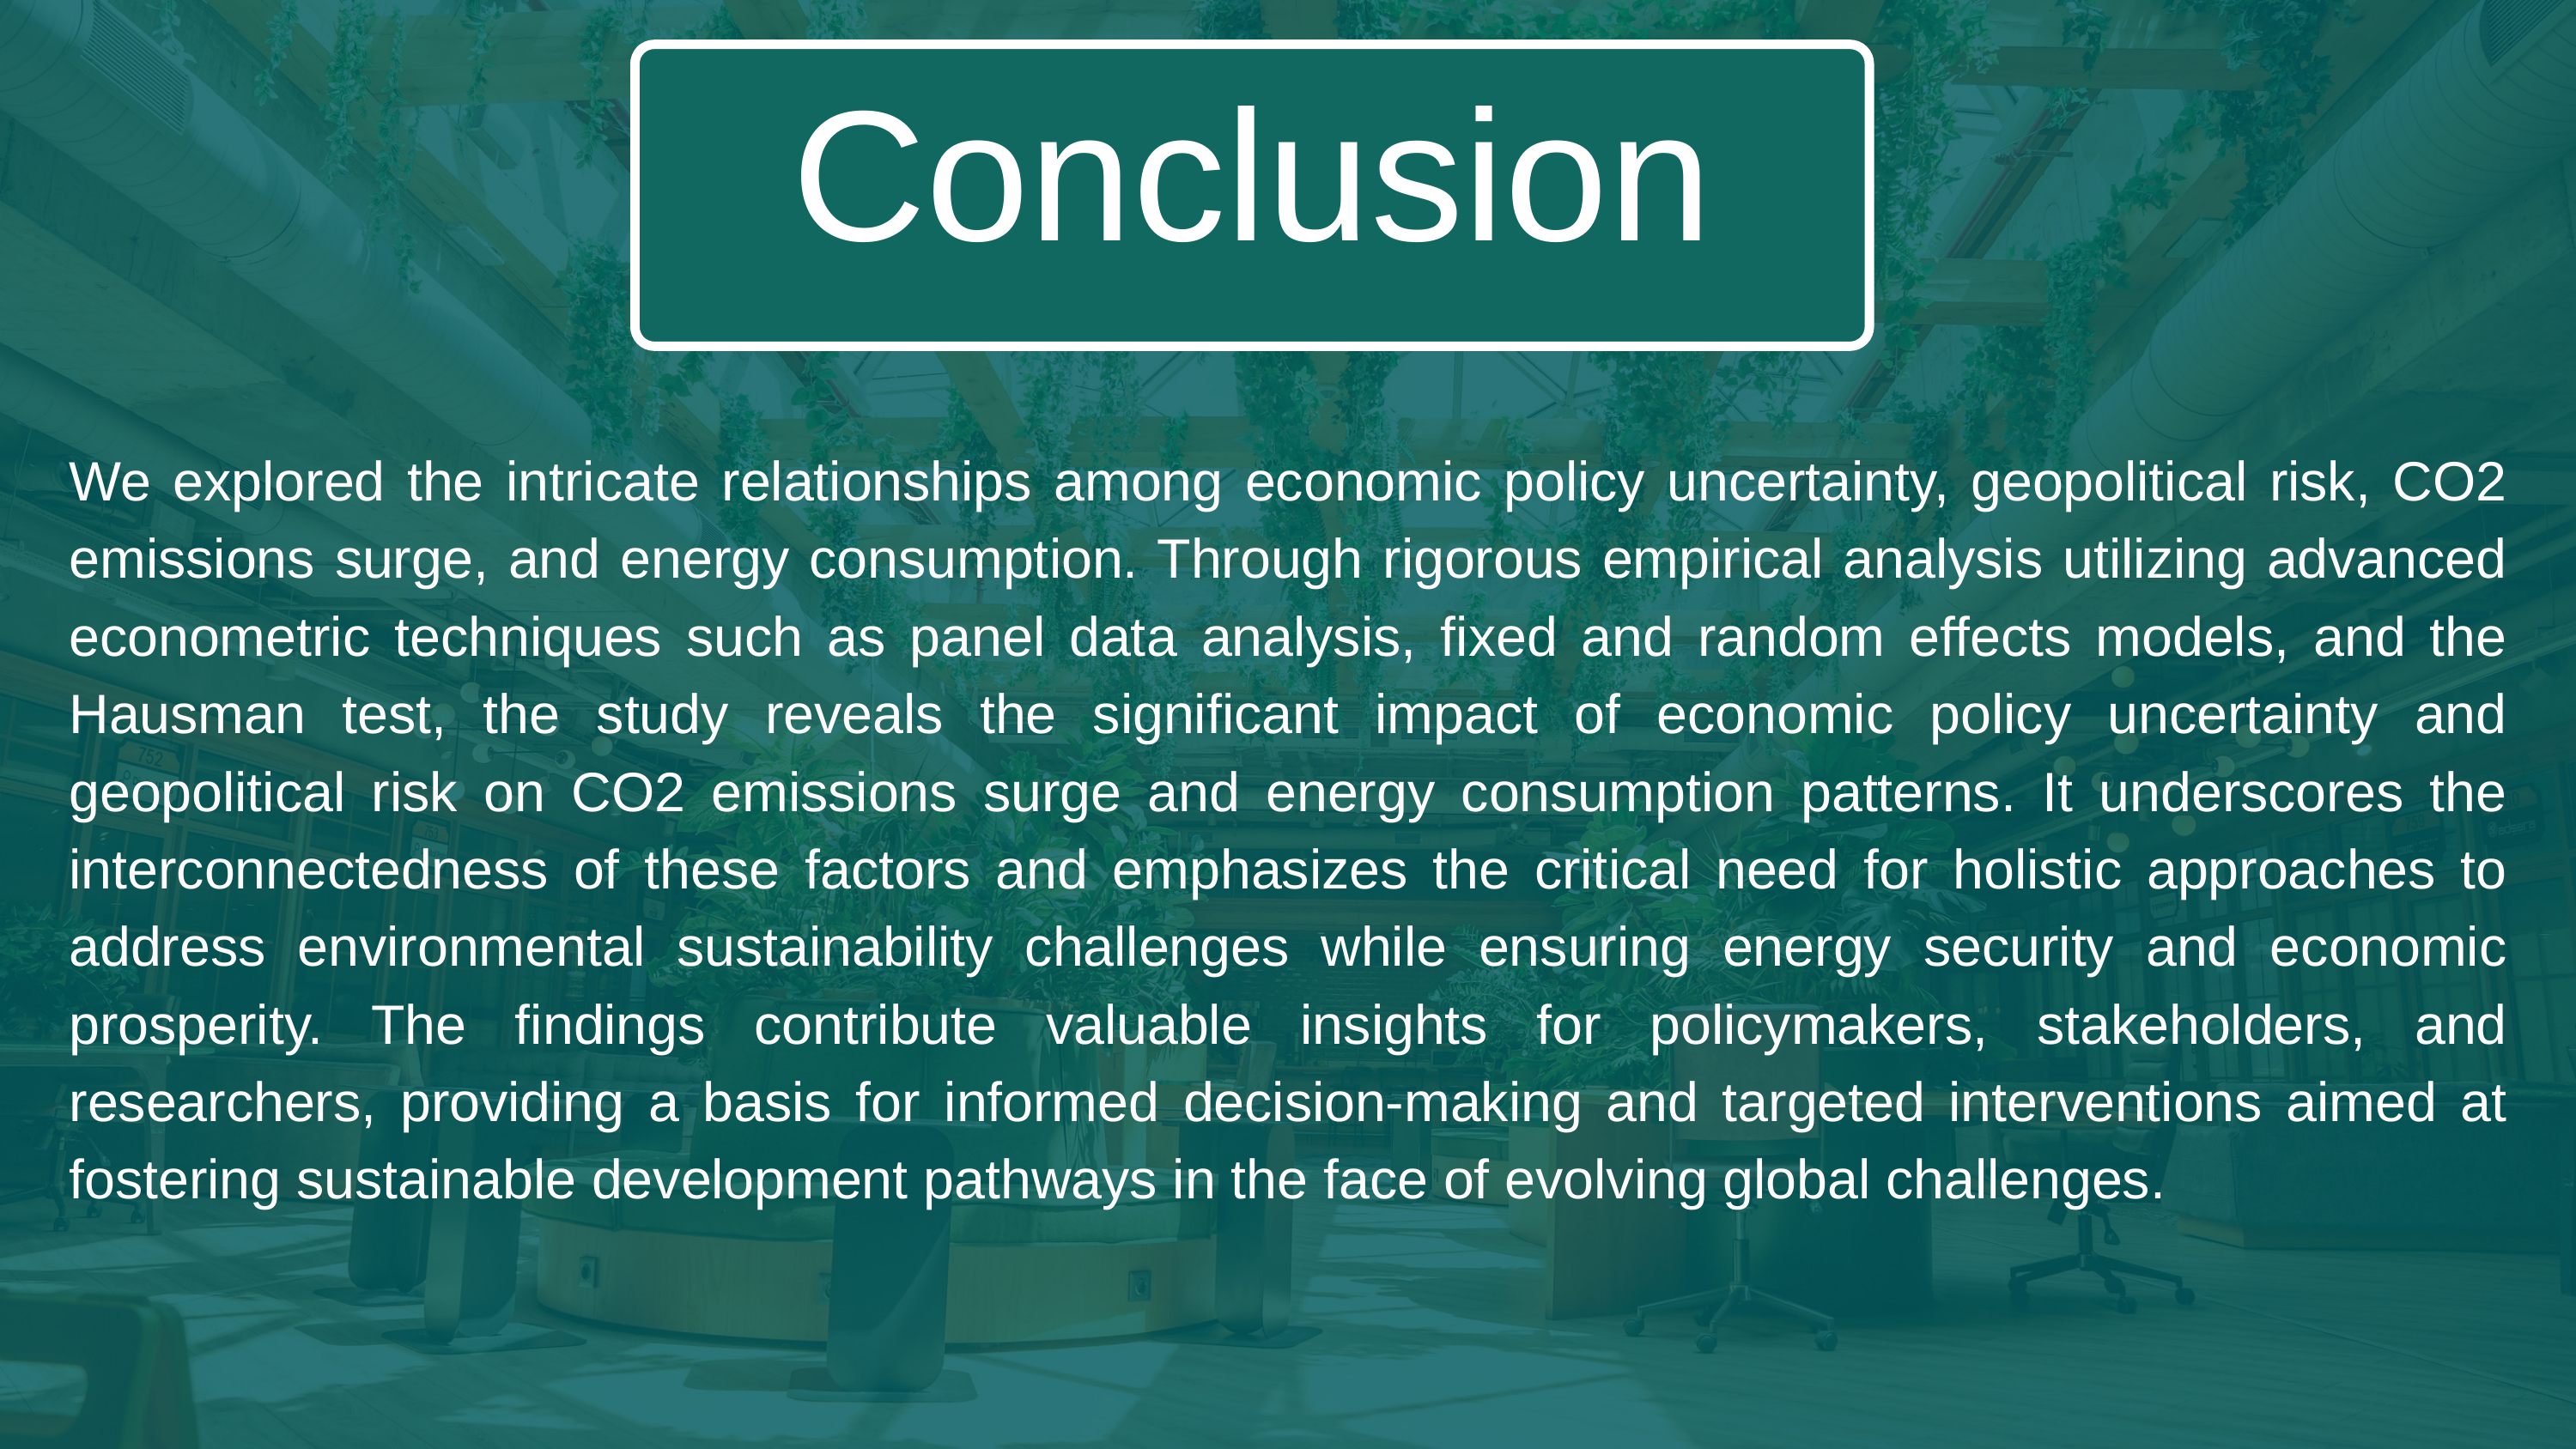

Conclusion
We explored the intricate relationships among economic policy uncertainty, geopolitical risk, CO2 emissions surge, and energy consumption. Through rigorous empirical analysis utilizing advanced econometric techniques such as panel data analysis, fixed and random effects models, and the Hausman test, the study reveals the significant impact of economic policy uncertainty and geopolitical risk on CO2 emissions surge and energy consumption patterns. It underscores the interconnectedness of these factors and emphasizes the critical need for holistic approaches to address environmental sustainability challenges while ensuring energy security and economic prosperity. The findings contribute valuable insights for policymakers, stakeholders, and researchers, providing a basis for informed decision-making and targeted interventions aimed at fostering sustainable development pathways in the face of evolving global challenges.